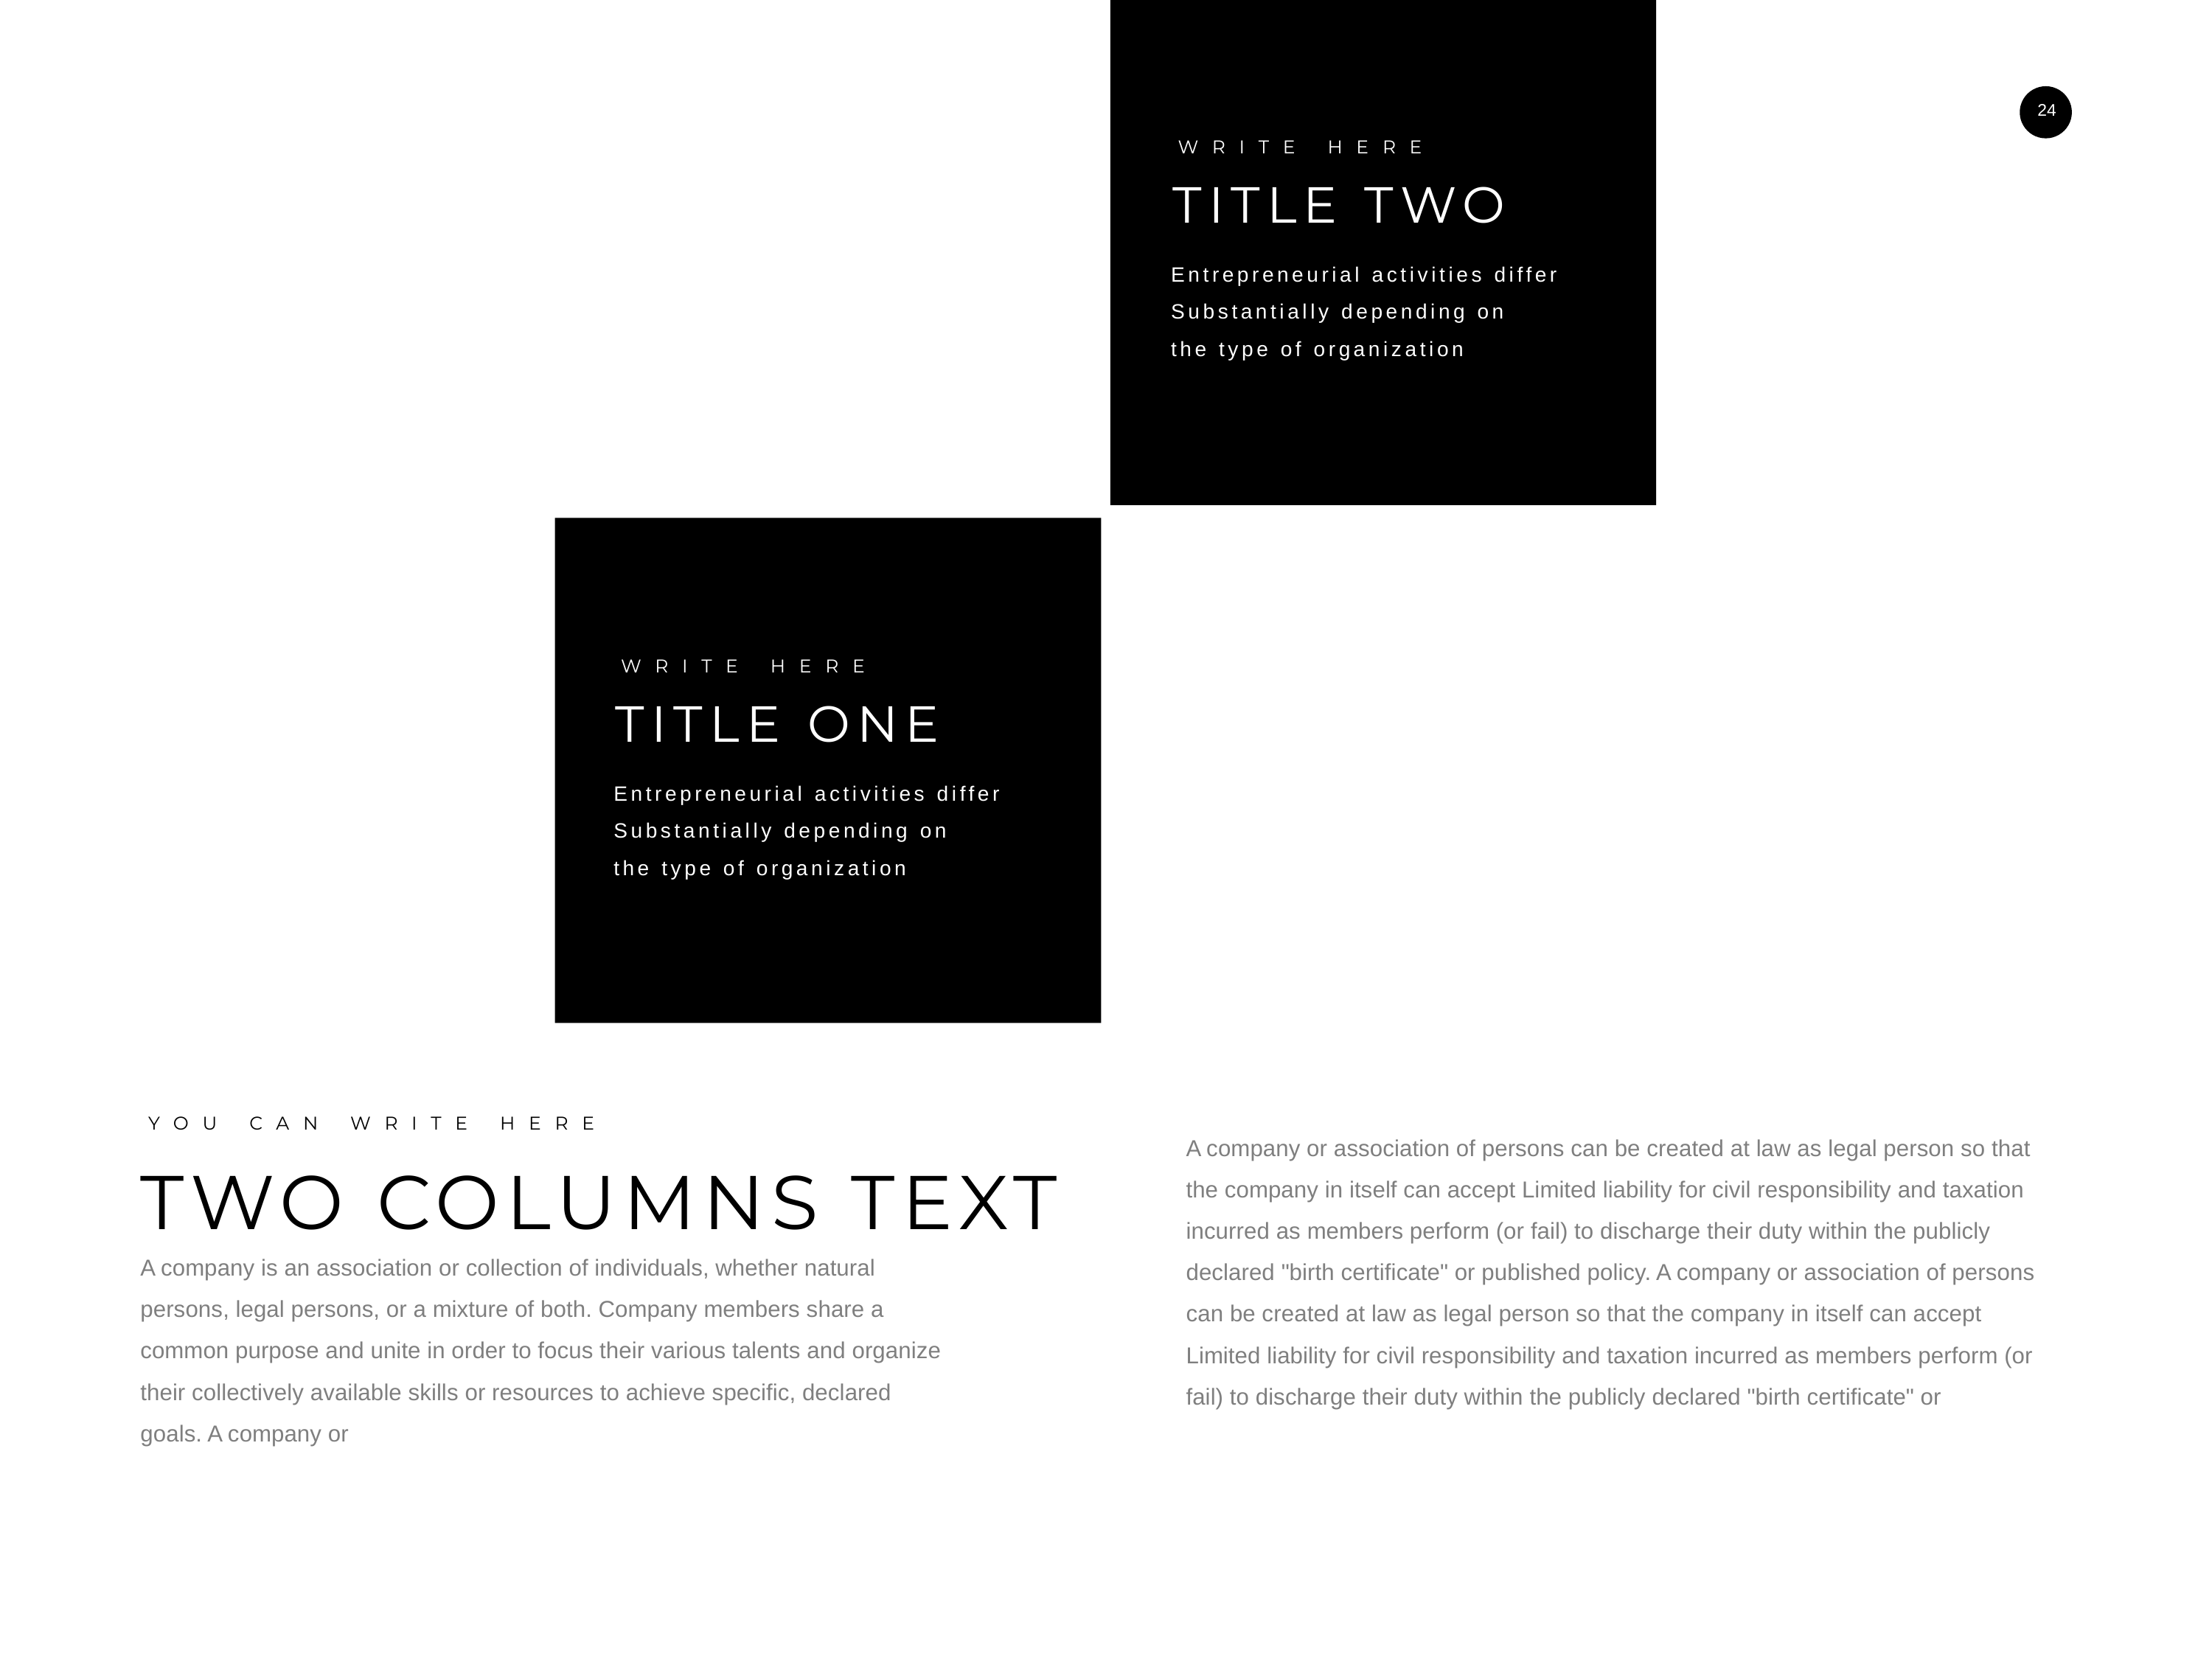

WRITE HERE
TITLE TWO
Entrepreneurial activities differ
Substantially depending on
the type of organization

WRITE HERE
TITLE ONE
Entrepreneurial activities differ
Substantially depending on
the type of organization
YOU CAN WRITE HERE
A company or association of persons can be created at law as legal person so that the company in itself can accept Limited liability for civil responsibility and taxation incurred as members perform (or fail) to discharge their duty within the publicly declared "birth certificate" or published policy. A company or association of persons can be created at law as legal person so that the company in itself can accept Limited liability for civil responsibility and taxation incurred as members perform (or fail) to discharge their duty within the publicly declared "birth certificate" or
TWO COLUMNS TEXT
A company is an association or collection of individuals, whether natural persons, legal persons, or a mixture of both. Company members share a common purpose and unite in order to focus their various talents and organize their collectively available skills or resources to achieve specific, declared goals. A company or